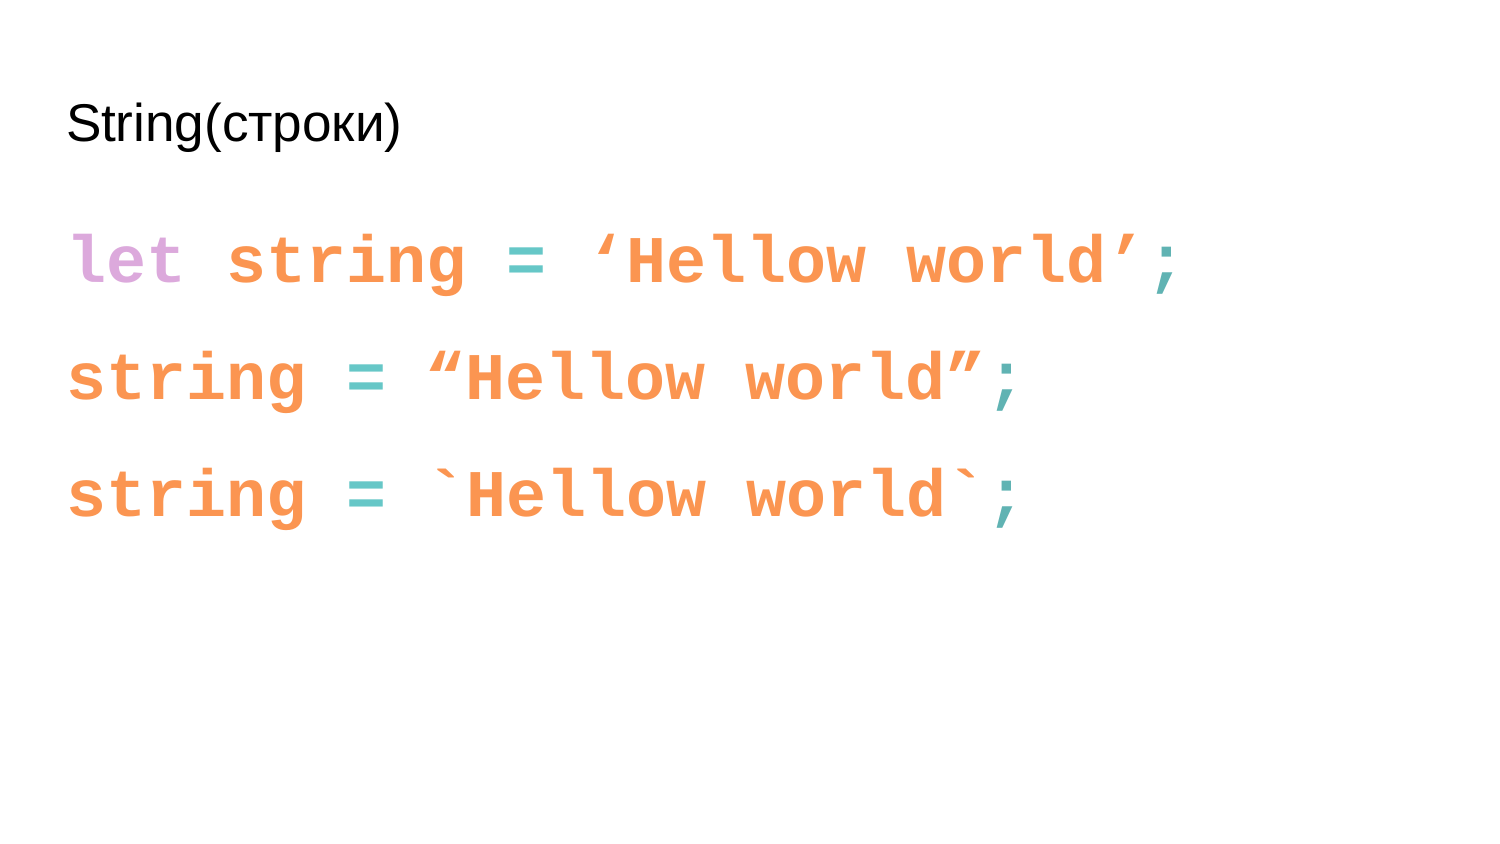

# String(строки)
let string = ‘Hellow world’;
string = “Hellow world”;
string = `Hellow world`;